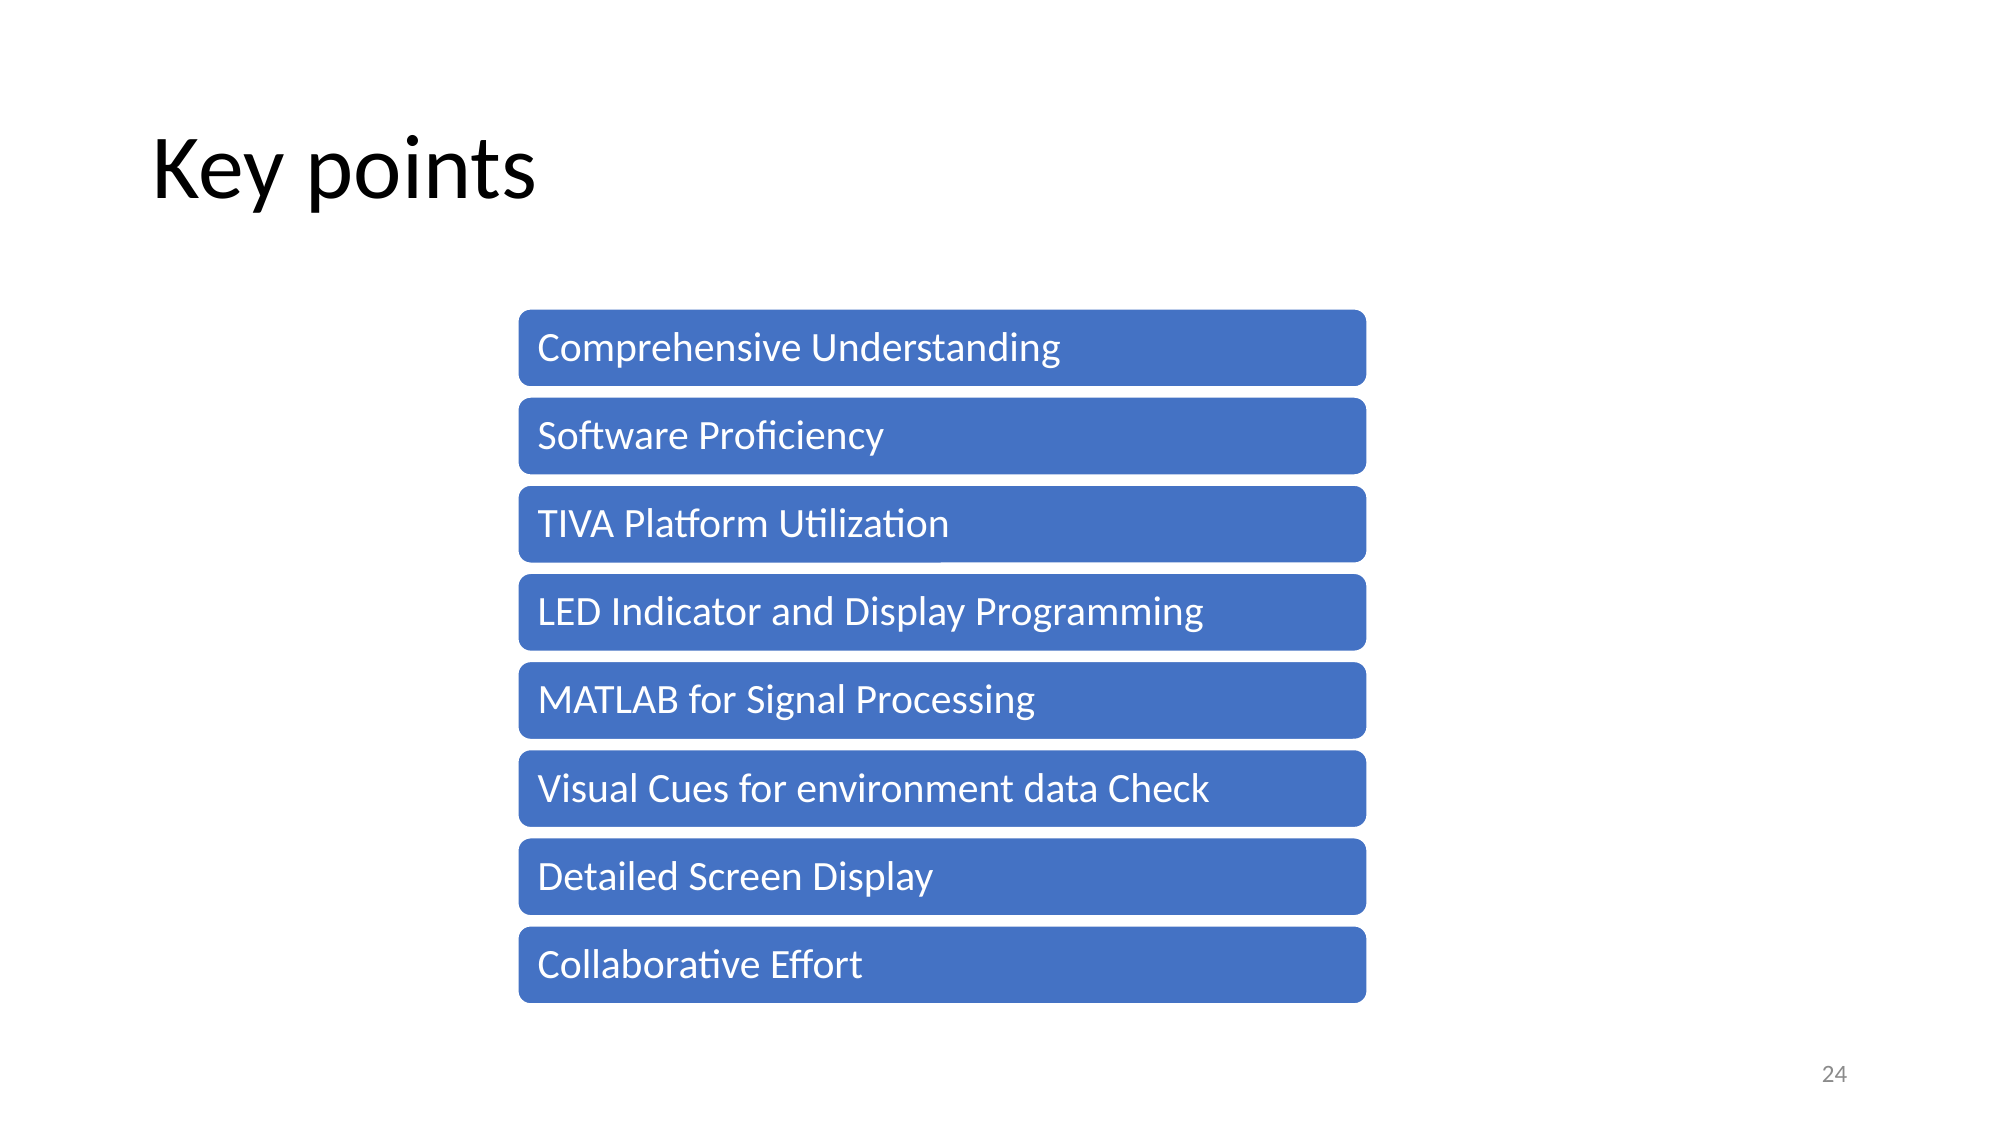

# Key points
Comprehensive Understanding
Software Proficiency
TIVA Platform Utilization
LED Indicator and Display Programming
MATLAB for Signal Processing
Visual Cues for environment data Check
Detailed Screen Display
Collaborative Effort
24